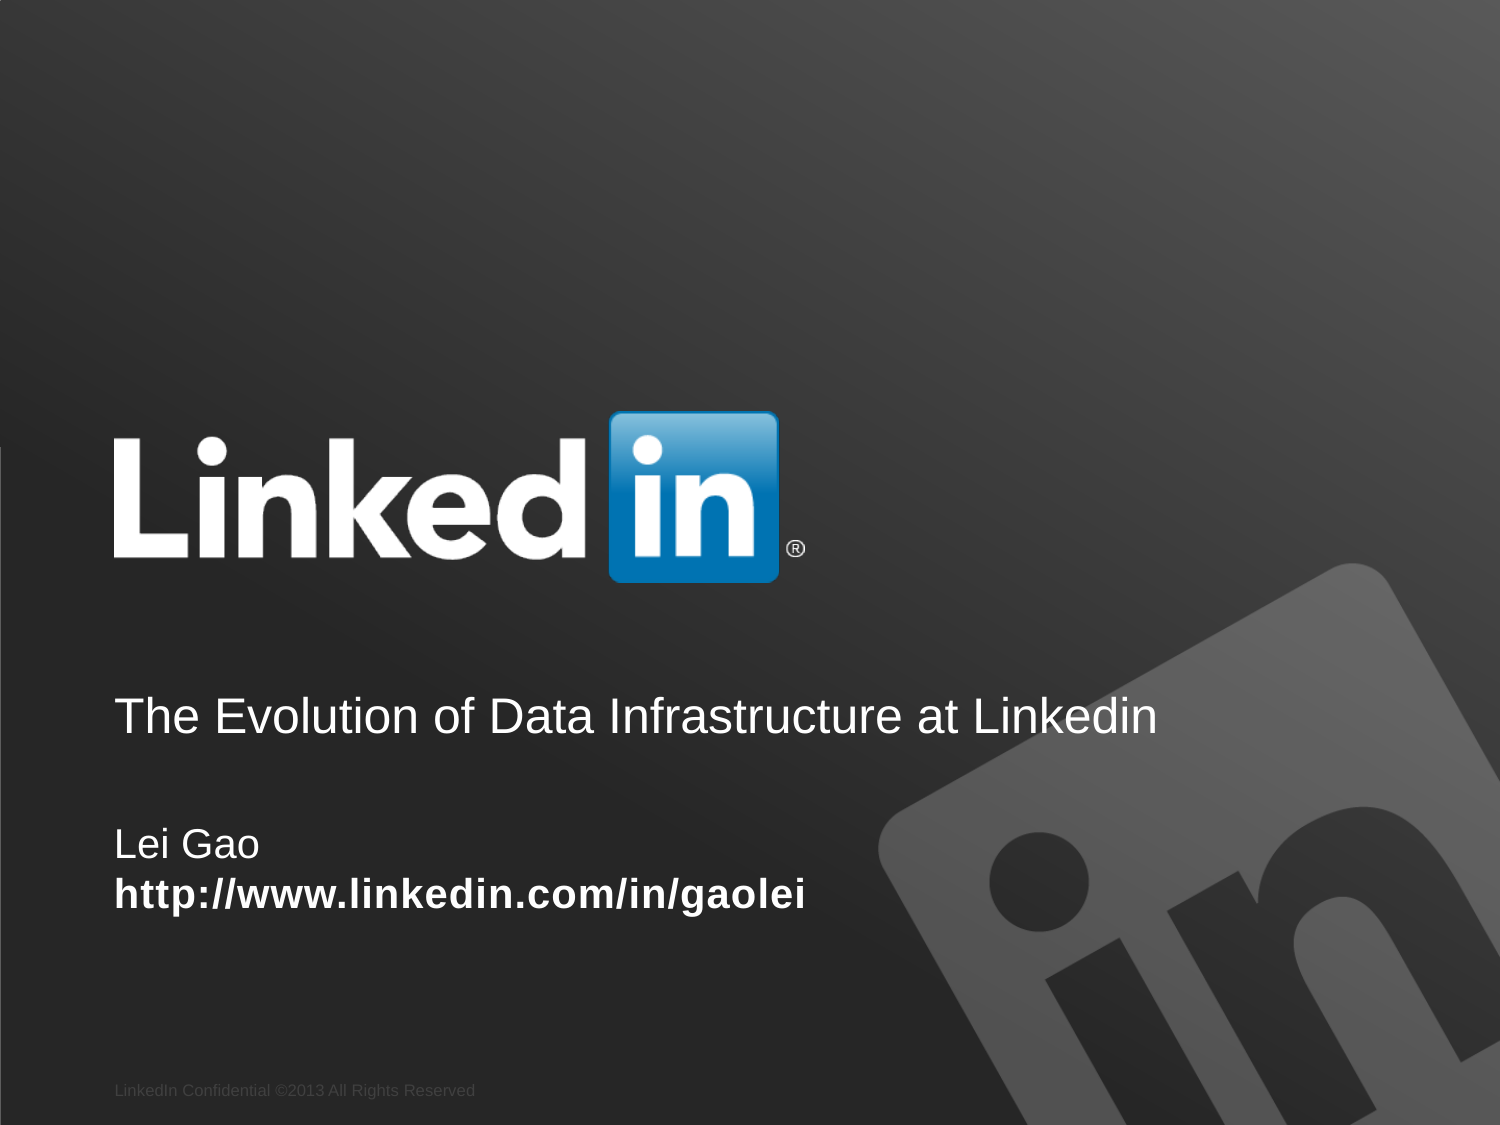

# The Evolution of Data Infrastructure at Linkedin
Lei Gao
http://www.linkedin.com/in/gaolei

LinkedIn Confidential ©2013 All Rights Reserved